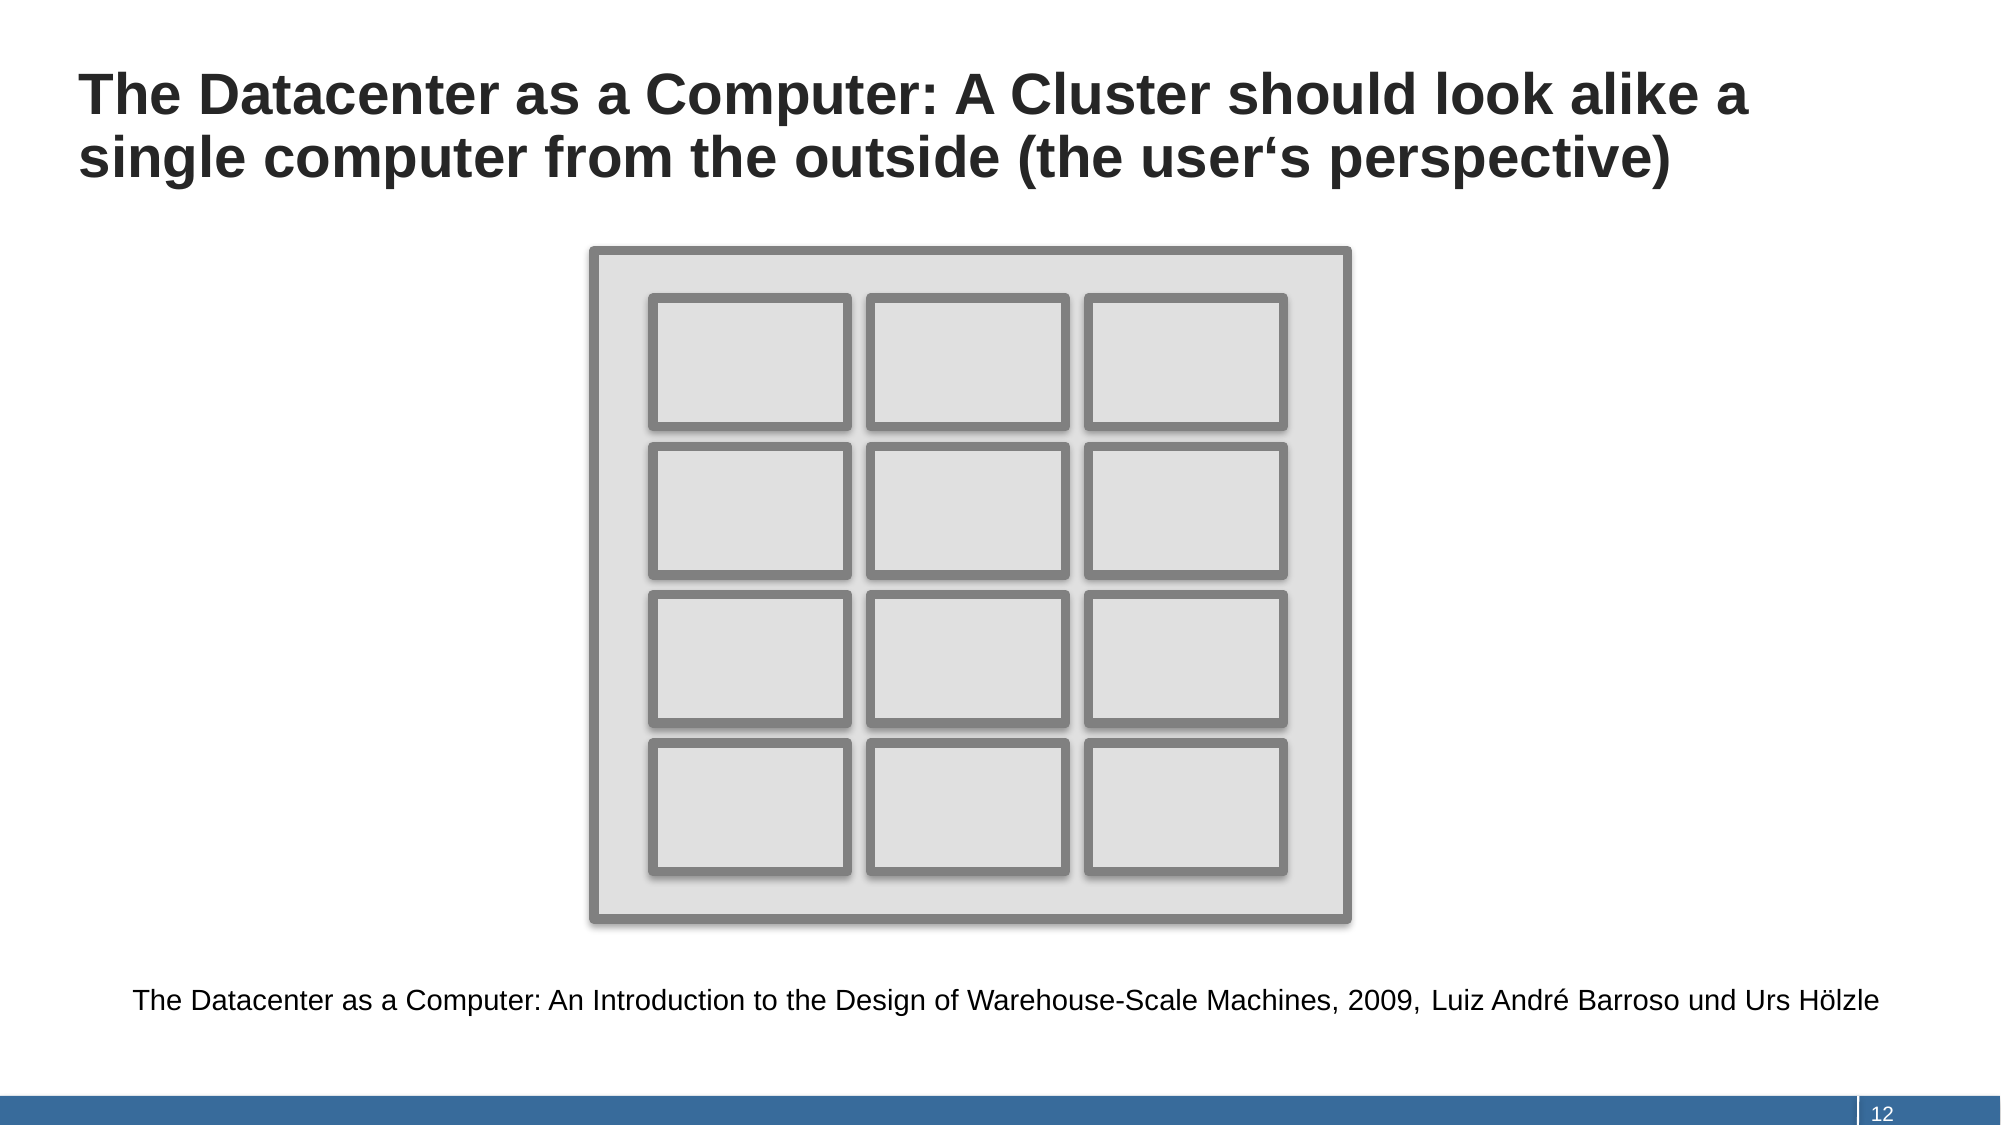

# The Datacenter as a Computer: A Cluster should look alike a single computer from the outside (the user‘s perspective)

The Datacenter as a Computer: An Introduction to the Design of Warehouse-Scale Machines, 2009, Luiz André Barroso und Urs Hölzle
12